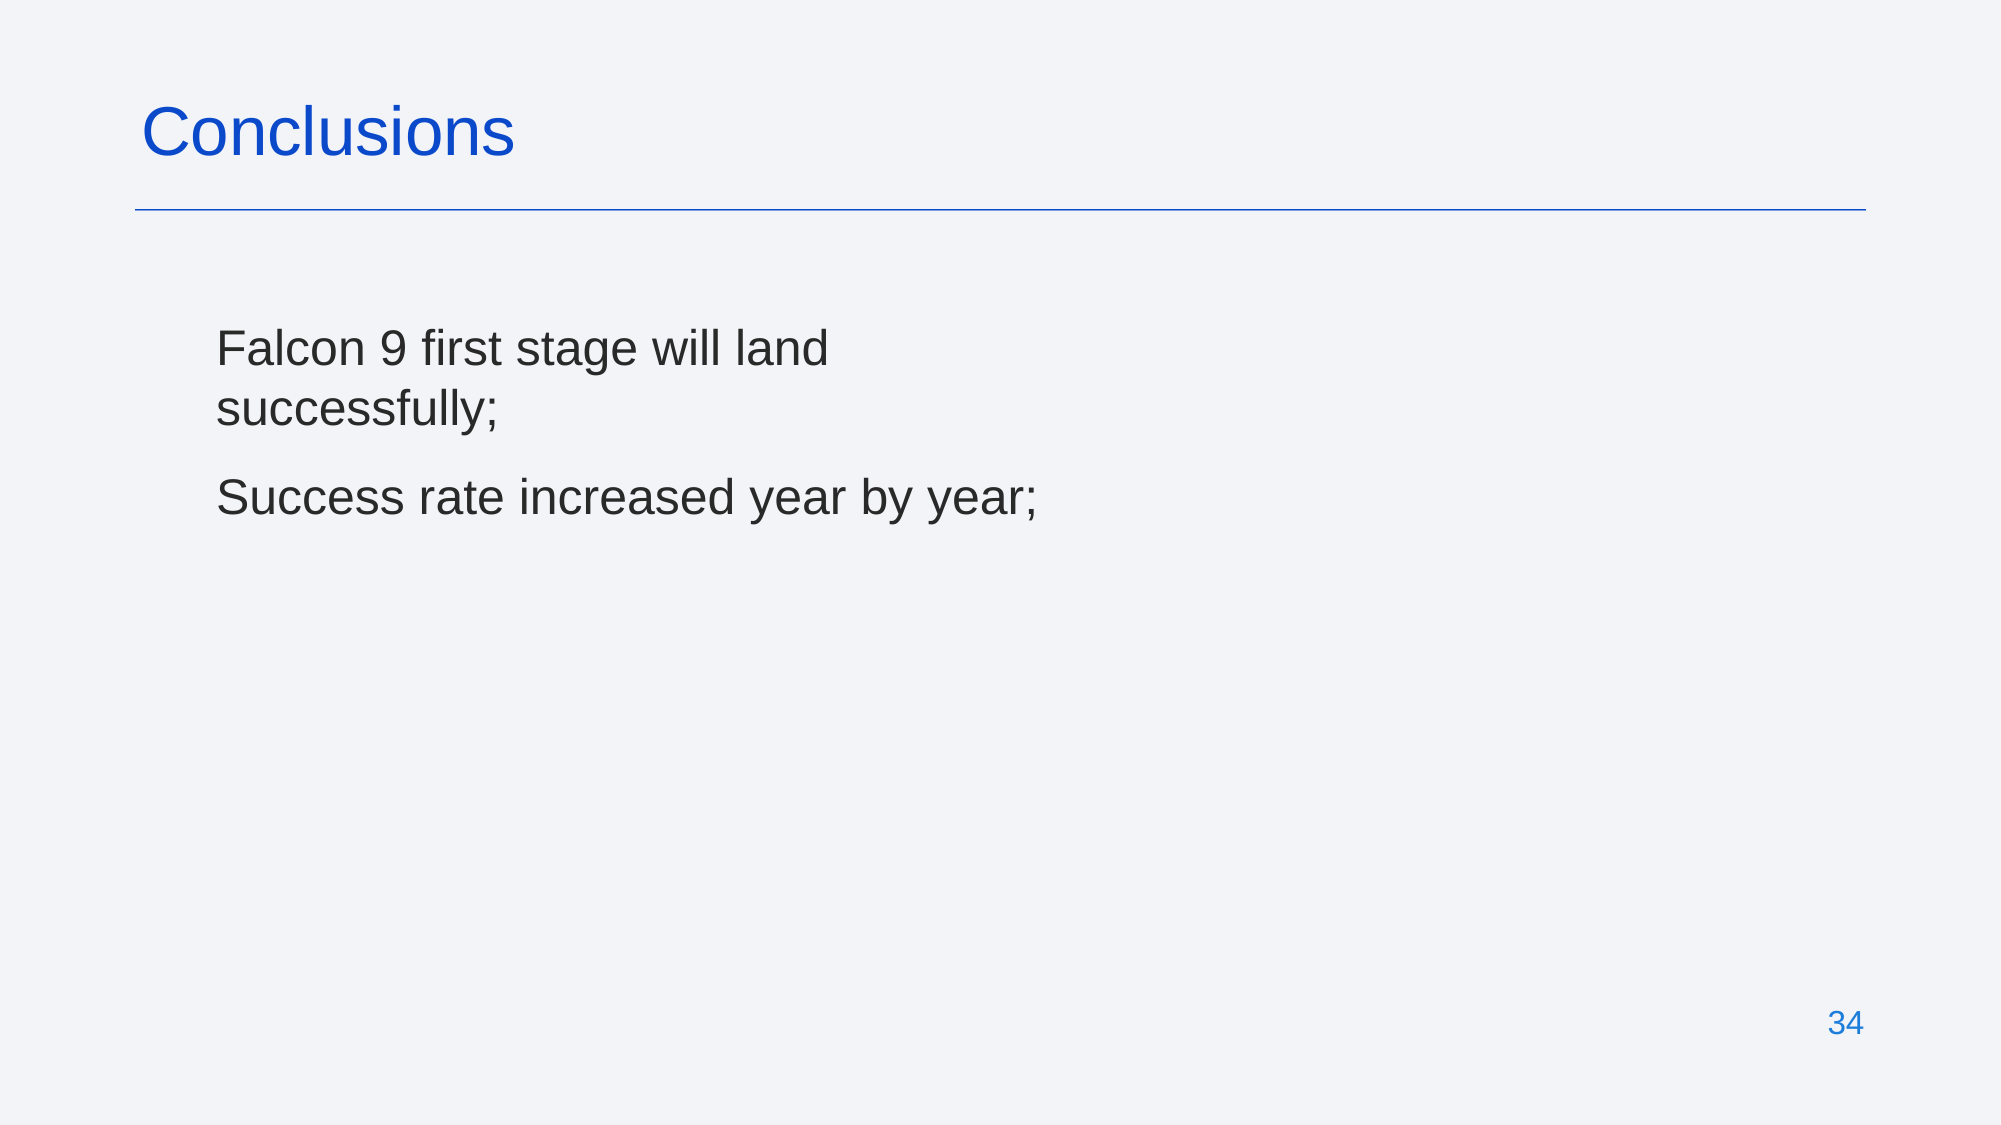

Conclusions
Falcon 9 first stage will land successfully;
Success rate increased year by year;
34